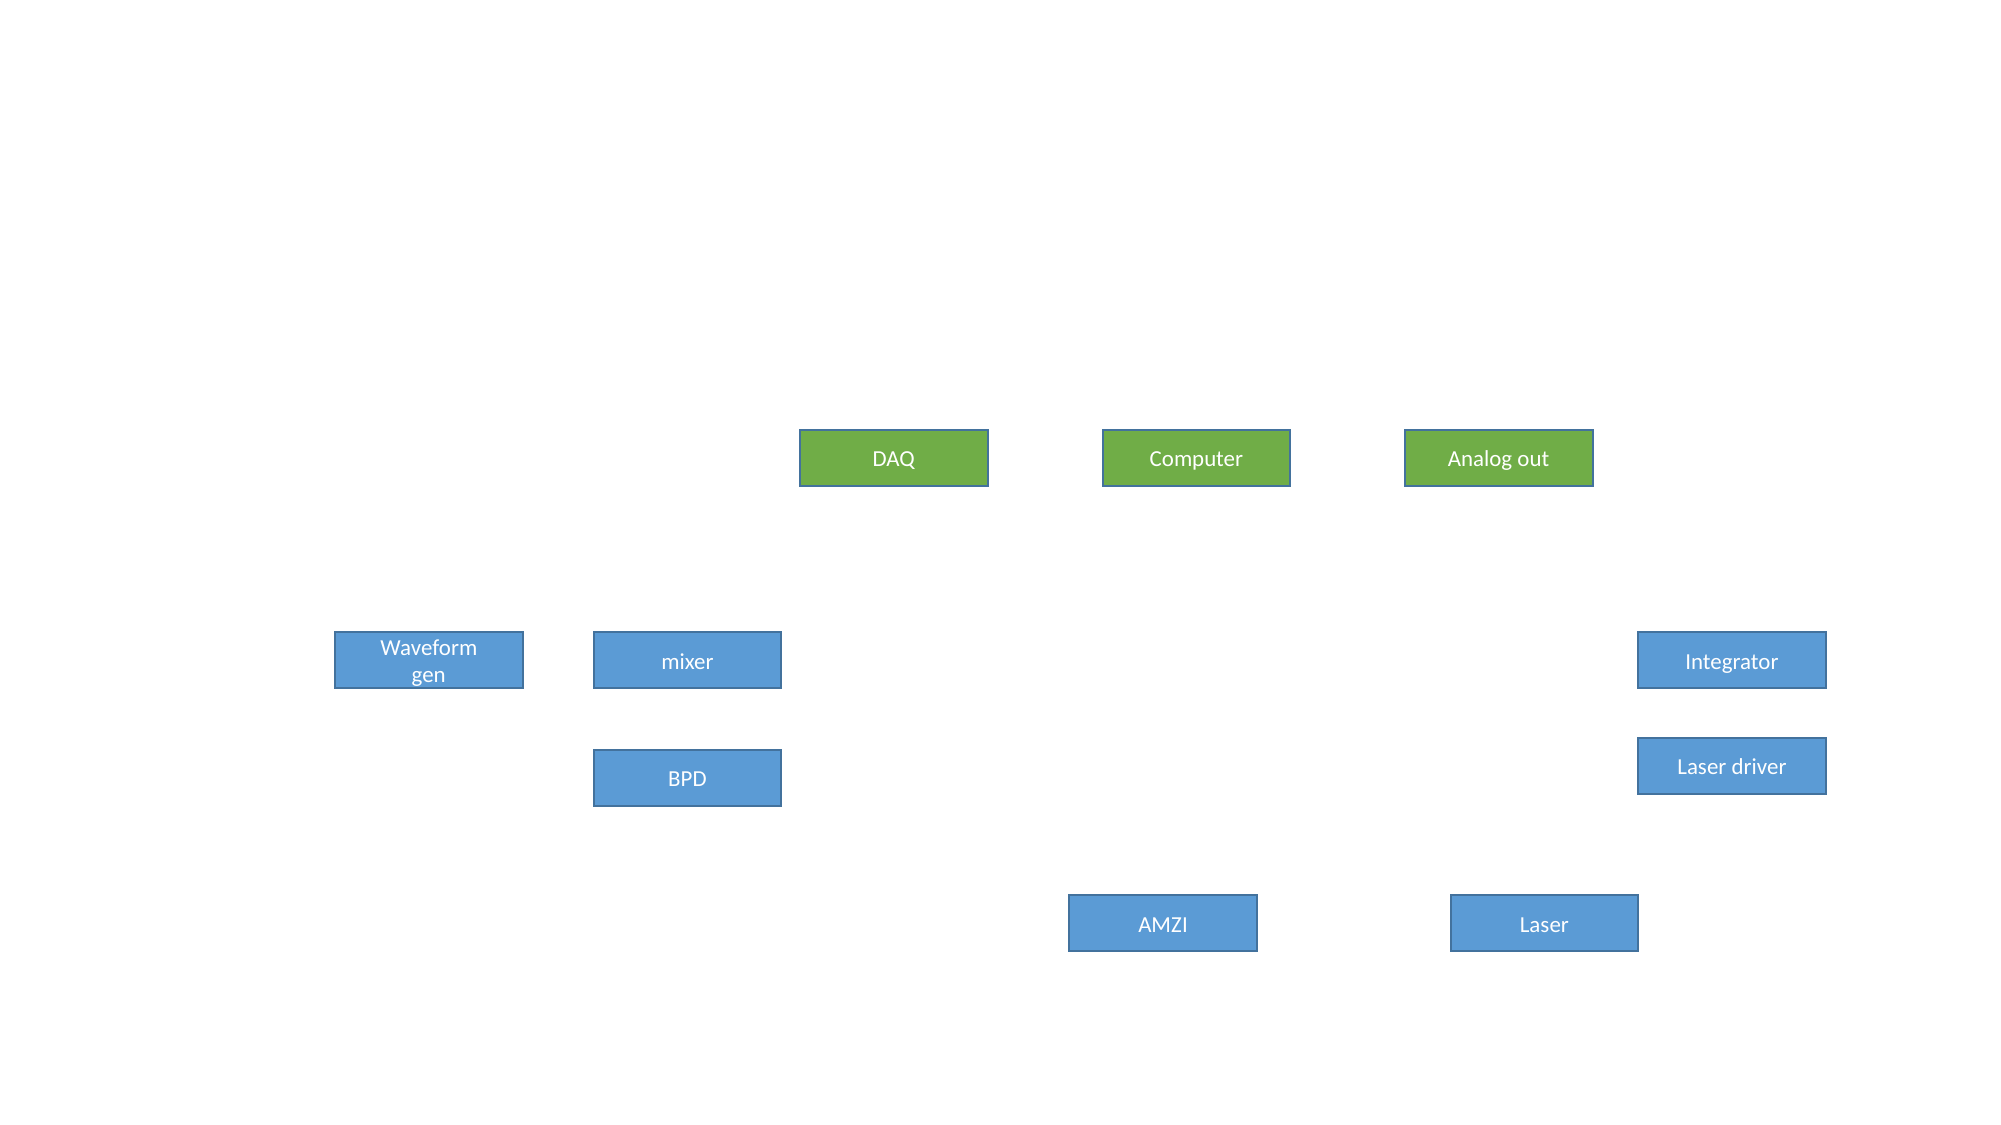

DAQ
Computer
Analog out
Waveform
gen
mixer
Integrator
Laser driver
BPD
AMZI
Laser